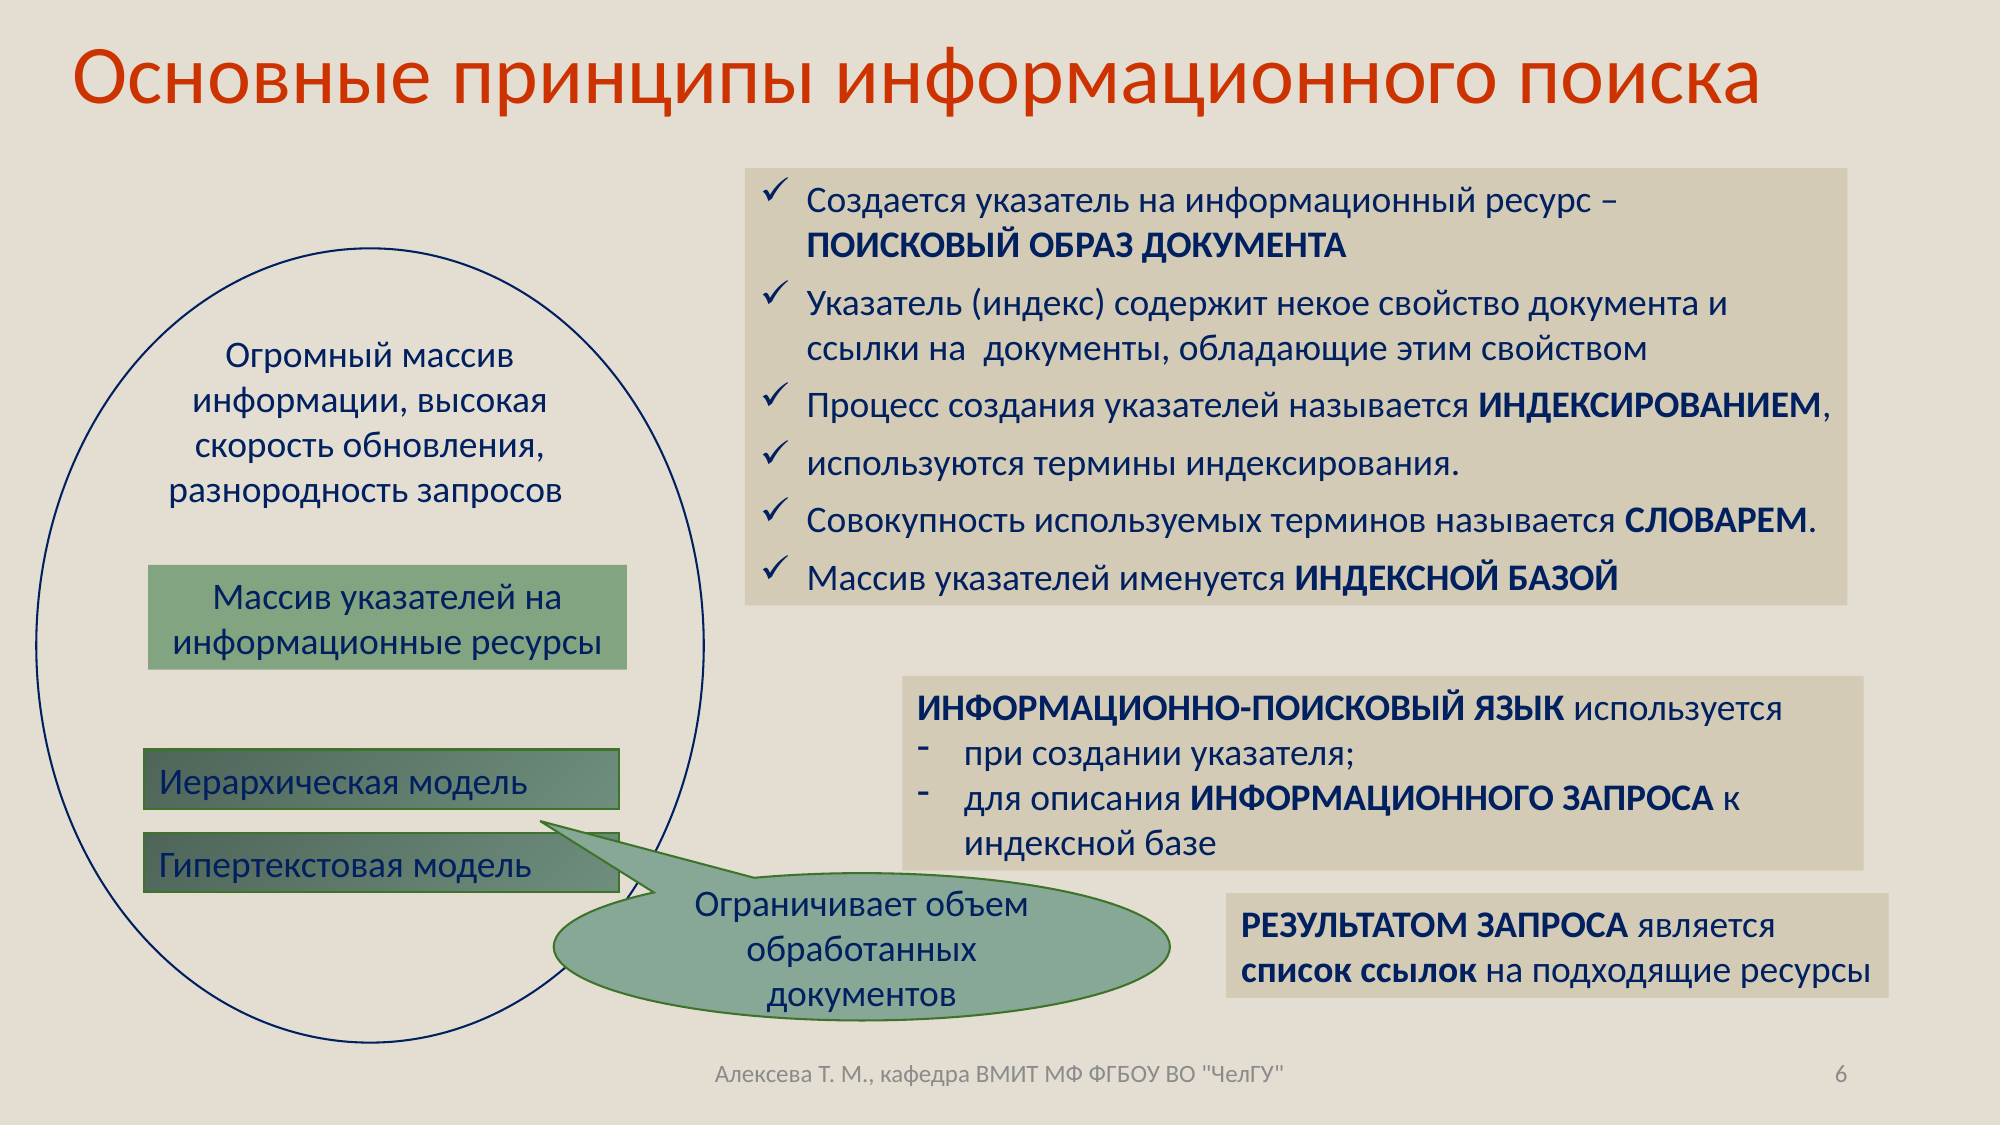

# Основные принципы информационного поиска
Создается указатель на информационный ресурс – ПОИСКОВЫЙ ОБРАЗ ДОКУМЕНТА
Указатель (индекс) содержит некое свойство документа и ссылки на  документы, обладающие этим свойством
Процесс создания указателей называется ИНДЕКСИРОВАНИЕМ,
используются термины индексирования.
Совокупность используемых терминов называется СЛОВАРЕМ.
Массив указателей именуется ИНДЕКСНОЙ БАЗОЙ
Огромный массив информации, высокая скорость обновления, разнородность запросов

Иерархическая модель
Гипертекстовая модель
Ограничивает объем обработанных документов
Массив указателей на информационные ресурсы
ИНФОРМАЦИОННО-ПОИСКОВЫЙ ЯЗЫК используется
при создании указателя;
для описания ИНФОРМАЦИОННОГО ЗАПРОСА к индексной базе
РЕЗУЛЬТАТОМ ЗАПРОСА является
список ссылок на подходящие ресурсы
Алексева Т. М., кафедра ВМИТ МФ ФГБОУ ВО "ЧелГУ"
6